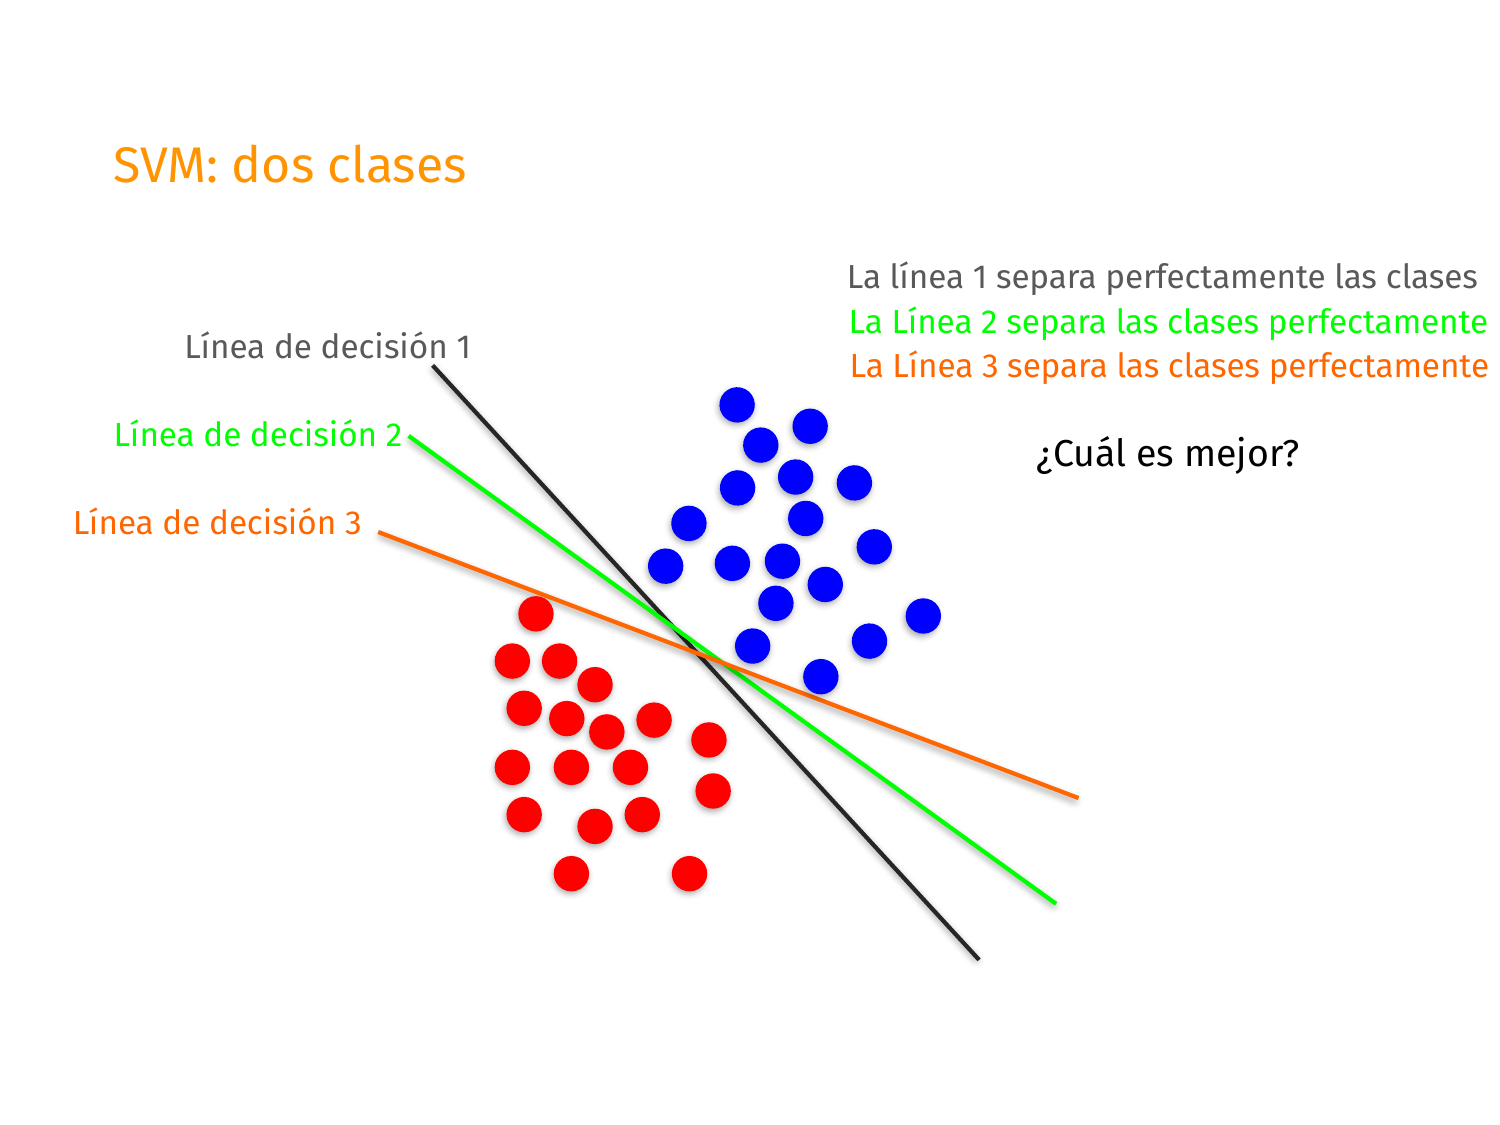

SVM: dos clases

La línea 1 separa perfectamente las clases

Línea de decisión 1

La Línea 2 separa las clases perfectamente

Línea de decisión 2

La Línea 3 separa las clases perfectamente

Línea de decisión 3

¿Cuál es mejor?